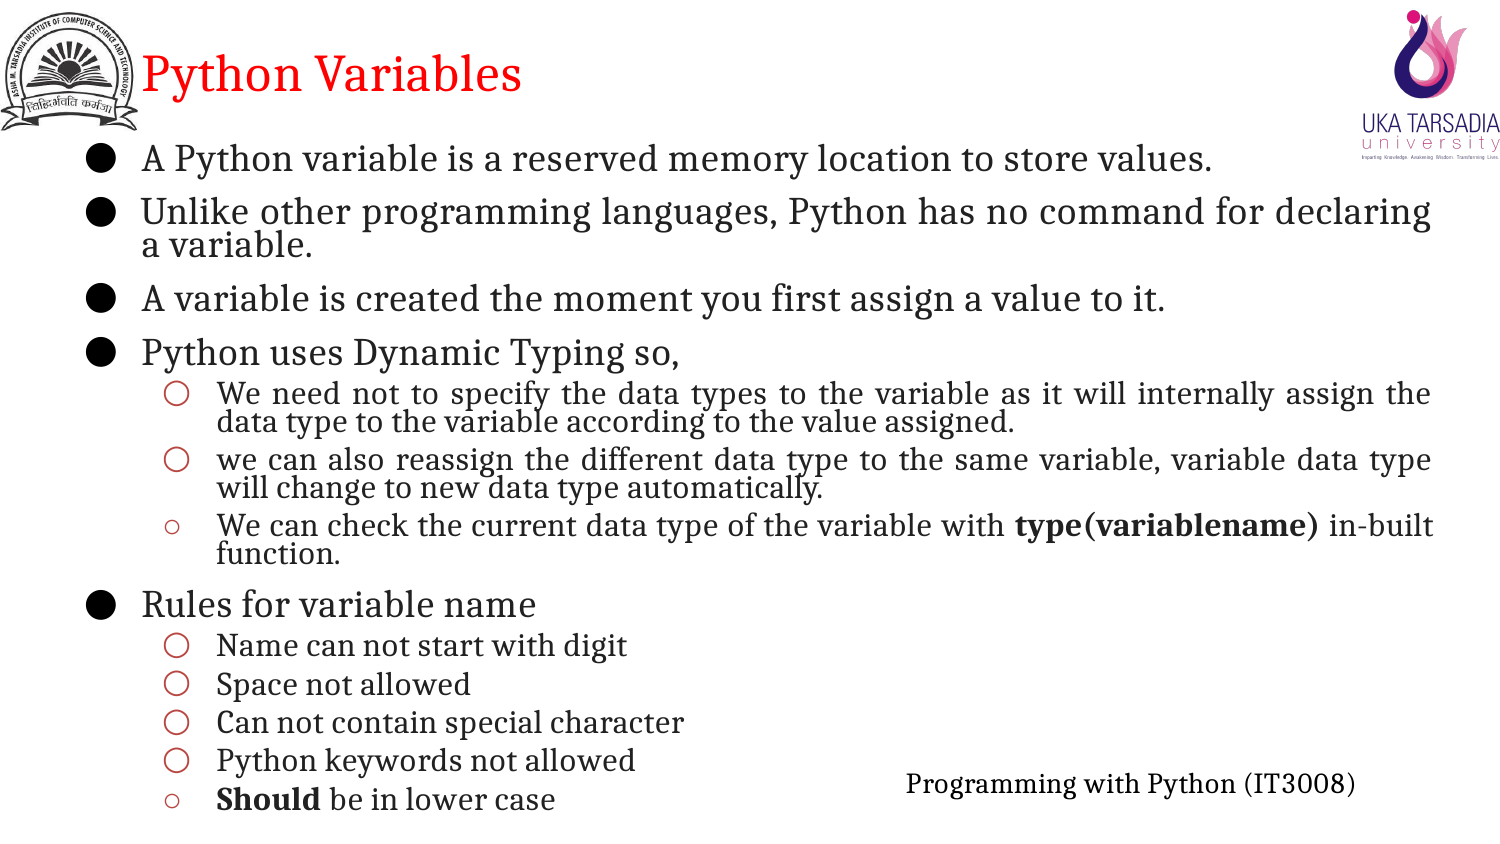

# Python Variables
A Python variable is a reserved memory location to store values.
Unlike other programming languages, Python has no command for declaring a variable.
A variable is created the moment you first assign a value to it.
Python uses Dynamic Typing so,
We need not to specify the data types to the variable as it will internally assign the data type to the variable according to the value assigned.
we can also reassign the different data type to the same variable, variable data type will change to new data type automatically.
We can check the current data type of the variable with type(variablename) in-built function.
Rules for variable name
Name can not start with digit
Space not allowed
Can not contain special character
Python keywords not allowed
Should be in lower case